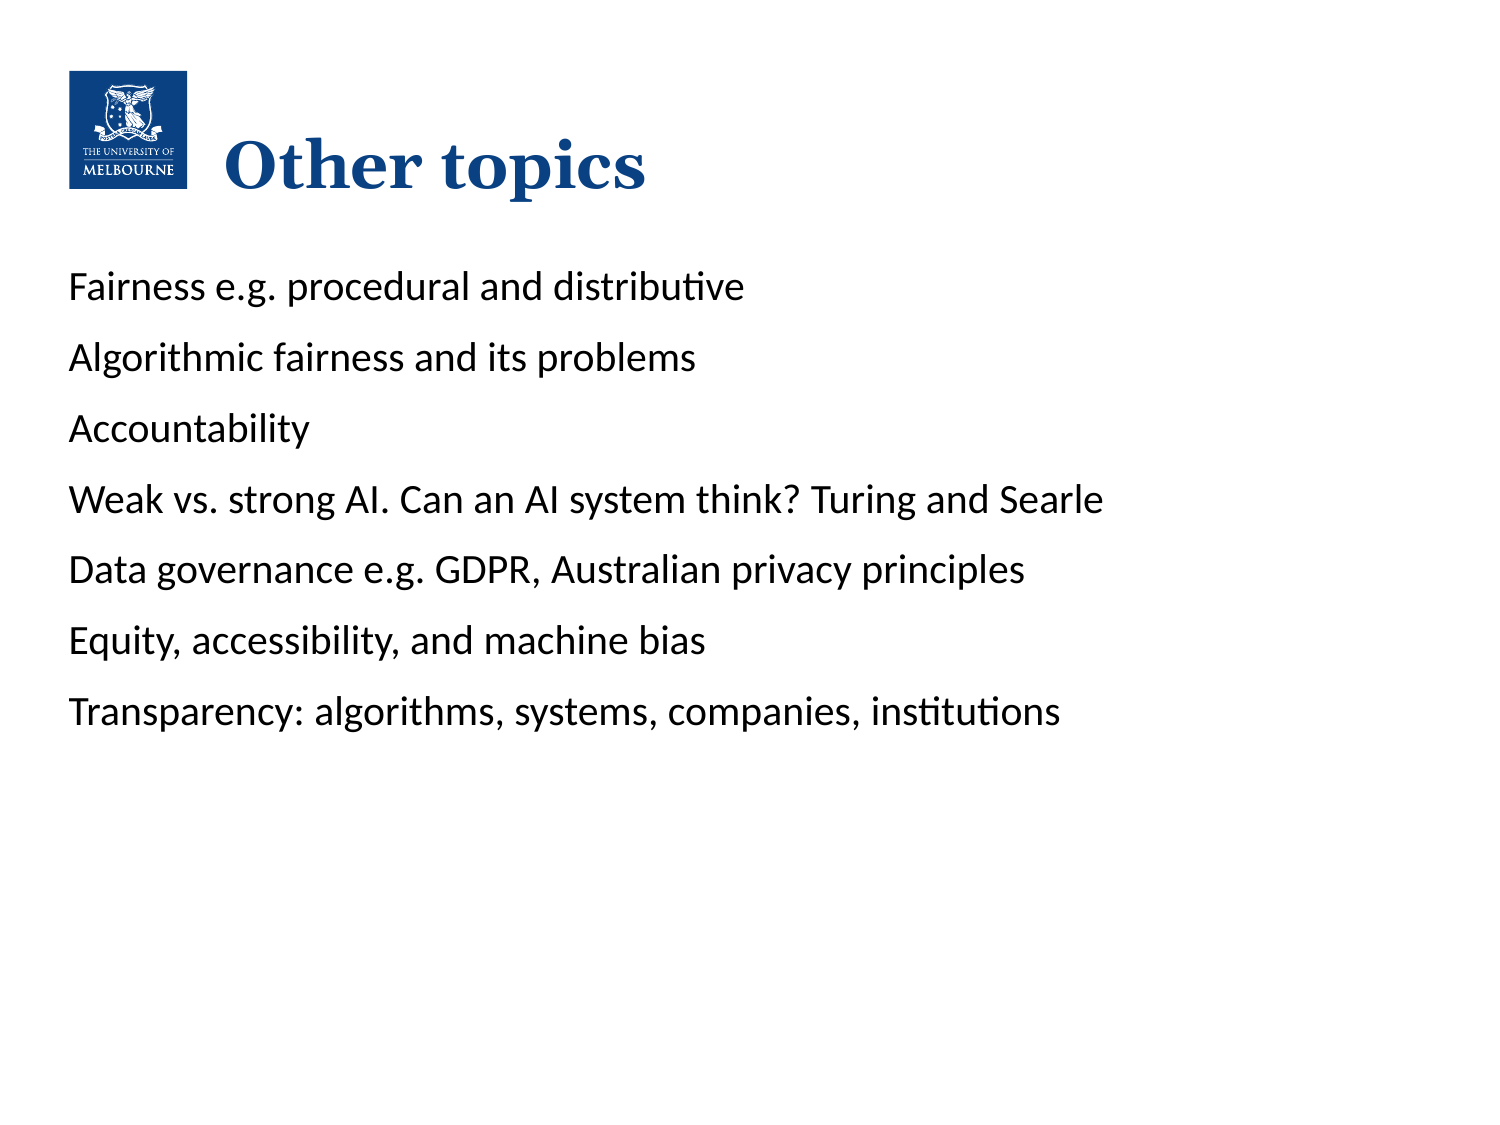

# Other topics
Fairness e.g. procedural and distributive
Algorithmic fairness and its problems
Accountability
Weak vs. strong AI. Can an AI system think? Turing and Searle
Data governance e.g. GDPR, Australian privacy principles
Equity, accessibility, and machine bias
Transparency: algorithms, systems, companies, institutions